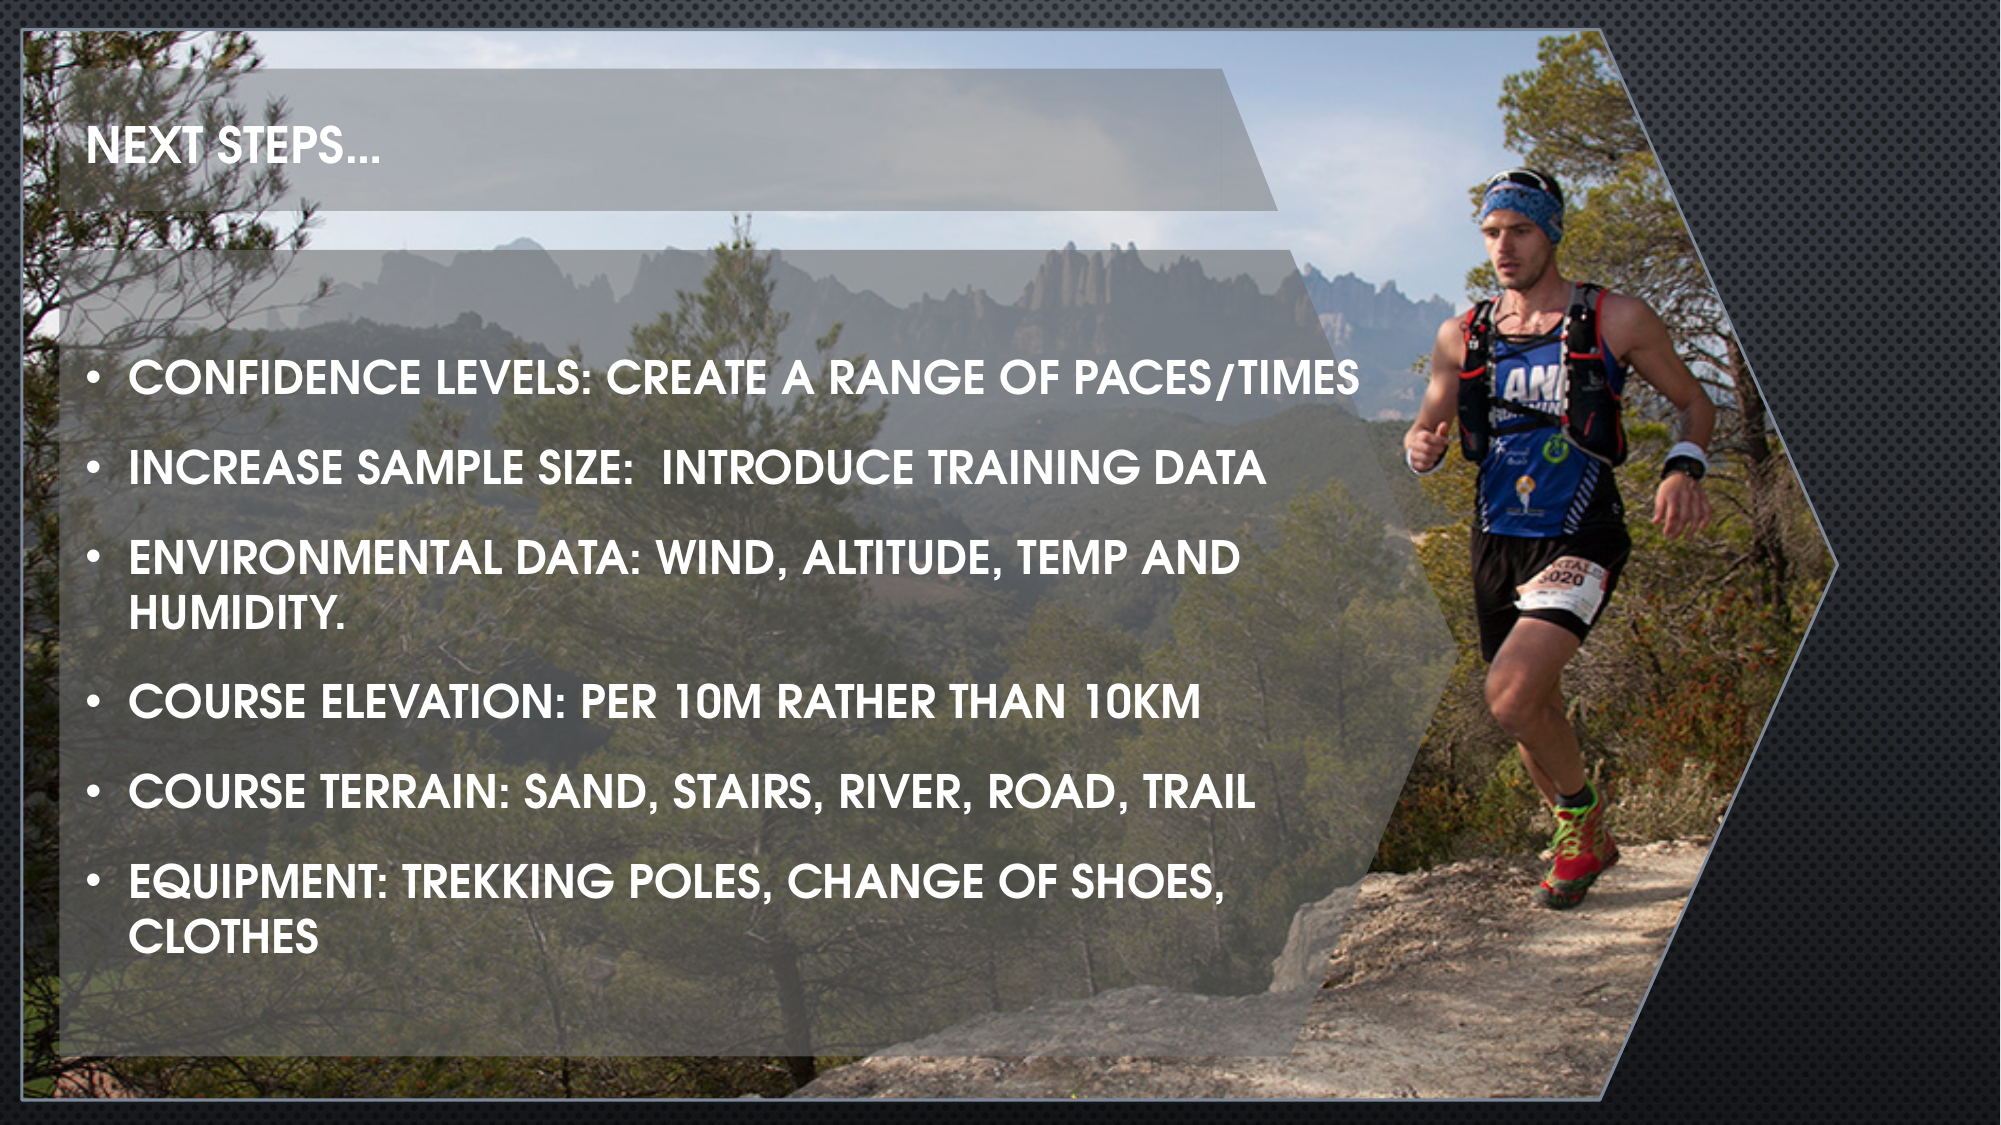

# Next Steps…
Confidence Levels: Create a range of paces/times
Increase Sample Size:  Introduce training data
Environmental Data: Wind, altitude, temp and humidity.
Course Elevation: Per 10m rather than 10km
Course Terrain: Sand, Stairs, River, Road, Trail
Equipment: trekking poles, change of shoes, clothes